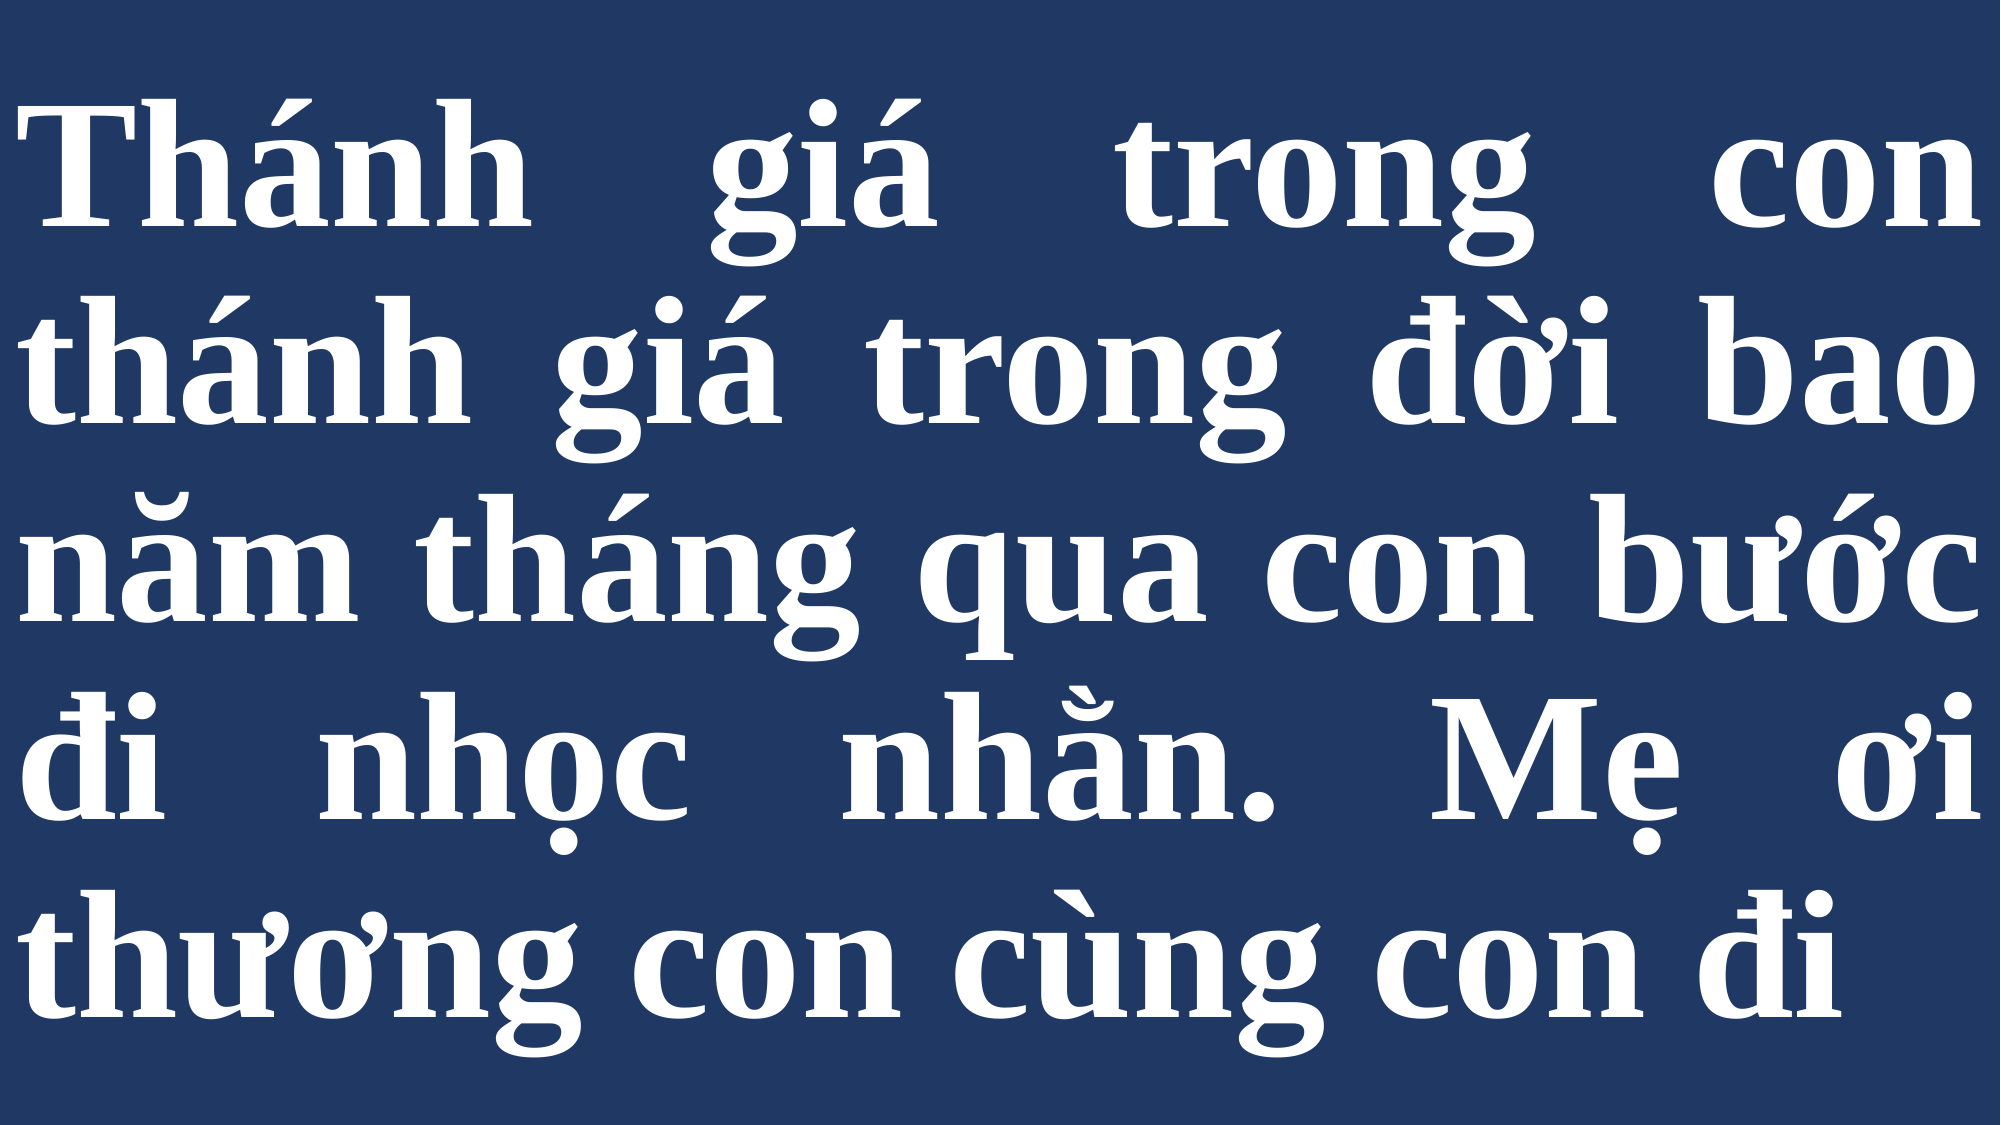

# Thánh giá trong con thánh giá trong đời bao năm tháng qua con bước đi nhọc nhằn. Mẹ ơi thương con cùng con đi